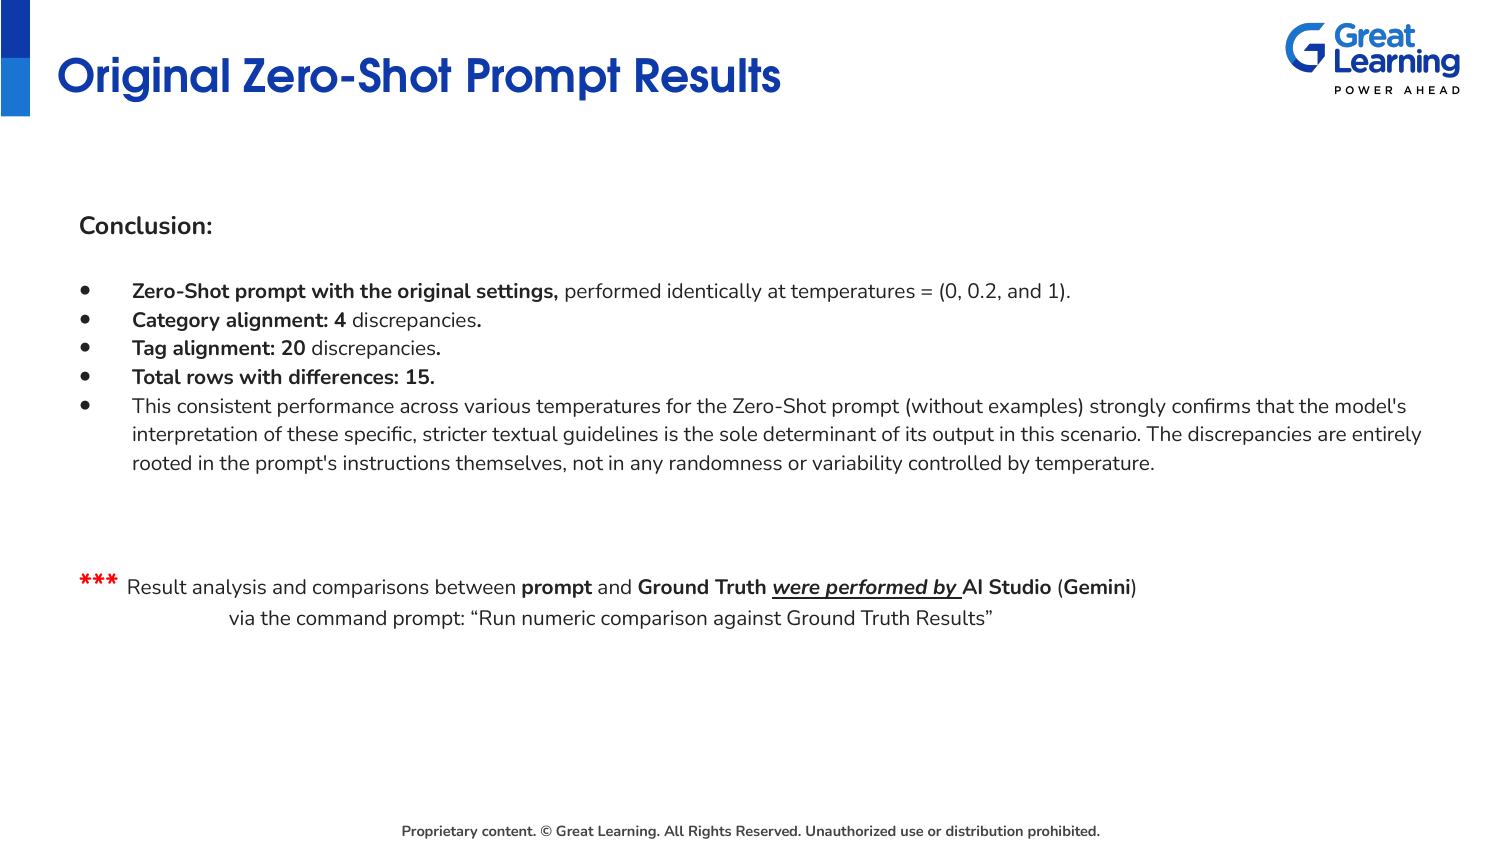

# Original Zero-Shot Prompt Results

Conclusion:

Zero-Shot prompt with the original settings, performed identically at temperatures = (0, 0.2, and 1).
Category alignment: 4 discrepancies.
Tag alignment: 20 discrepancies.
Total rows with differences: 15.
This consistent performance across various temperatures for the Zero-Shot prompt (without examples) strongly confirms that the model's interpretation of these specific, stricter textual guidelines is the sole determinant of its output in this scenario. The discrepancies are entirely rooted in the prompt's instructions themselves, not in any randomness or variability controlled by temperature.

*** Result analysis and comparisons between prompt and Ground Truth were performed by AI Studio (Gemini)
	via the command prompt: “Run numeric comparison against Ground Truth Results”